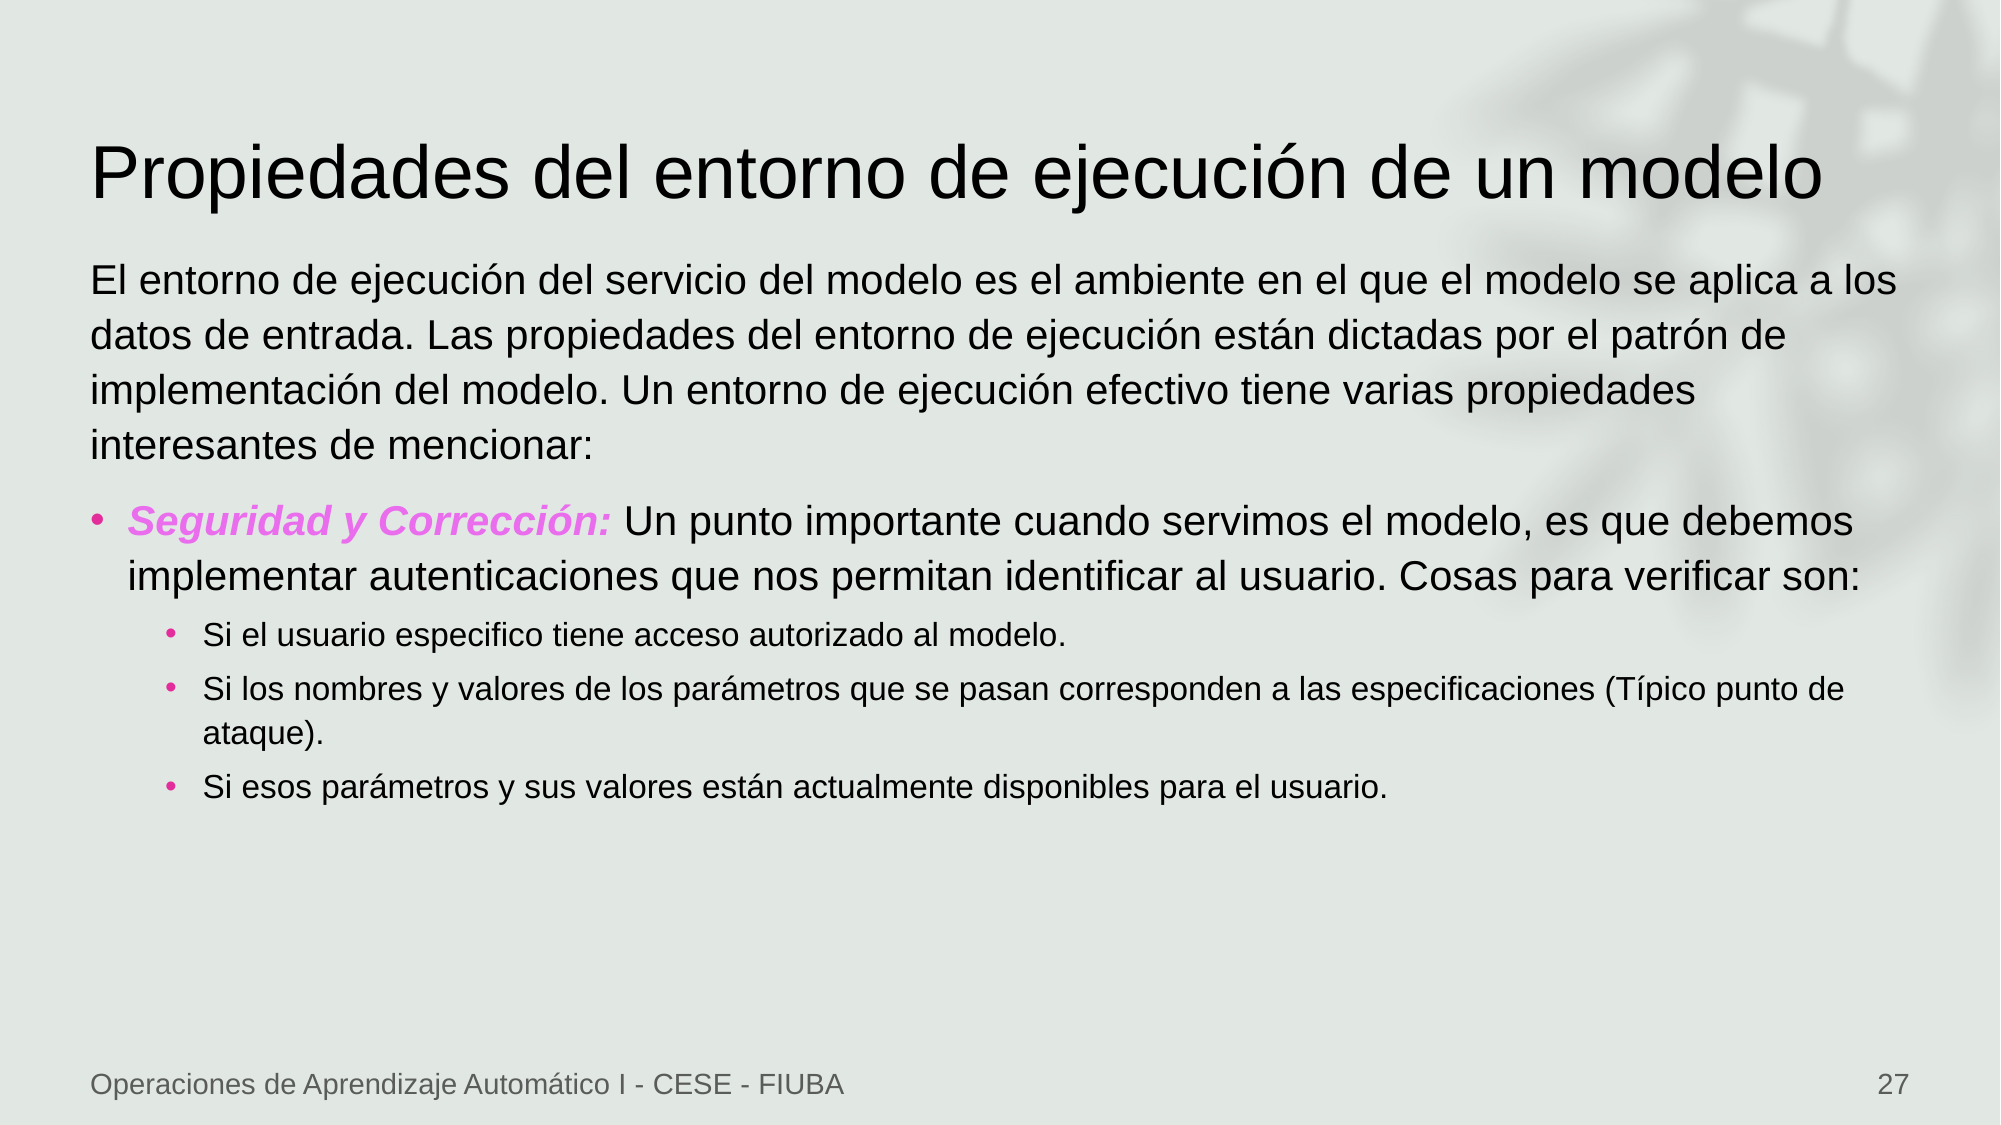

# Propiedades del entorno de ejecución de un modelo
El entorno de ejecución del servicio del modelo es el ambiente en el que el modelo se aplica a los datos de entrada. Las propiedades del entorno de ejecución están dictadas por el patrón de implementación del modelo. Un entorno de ejecución efectivo tiene varias propiedades interesantes de mencionar:
Seguridad y Corrección: Un punto importante cuando servimos el modelo, es que debemos implementar autenticaciones que nos permitan identificar al usuario. Cosas para verificar son:
Si el usuario especifico tiene acceso autorizado al modelo.
Si los nombres y valores de los parámetros que se pasan corresponden a las especificaciones (Típico punto de ataque).
Si esos parámetros y sus valores están actualmente disponibles para el usuario.
Operaciones de Aprendizaje Automático I - CESE - FIUBA
27